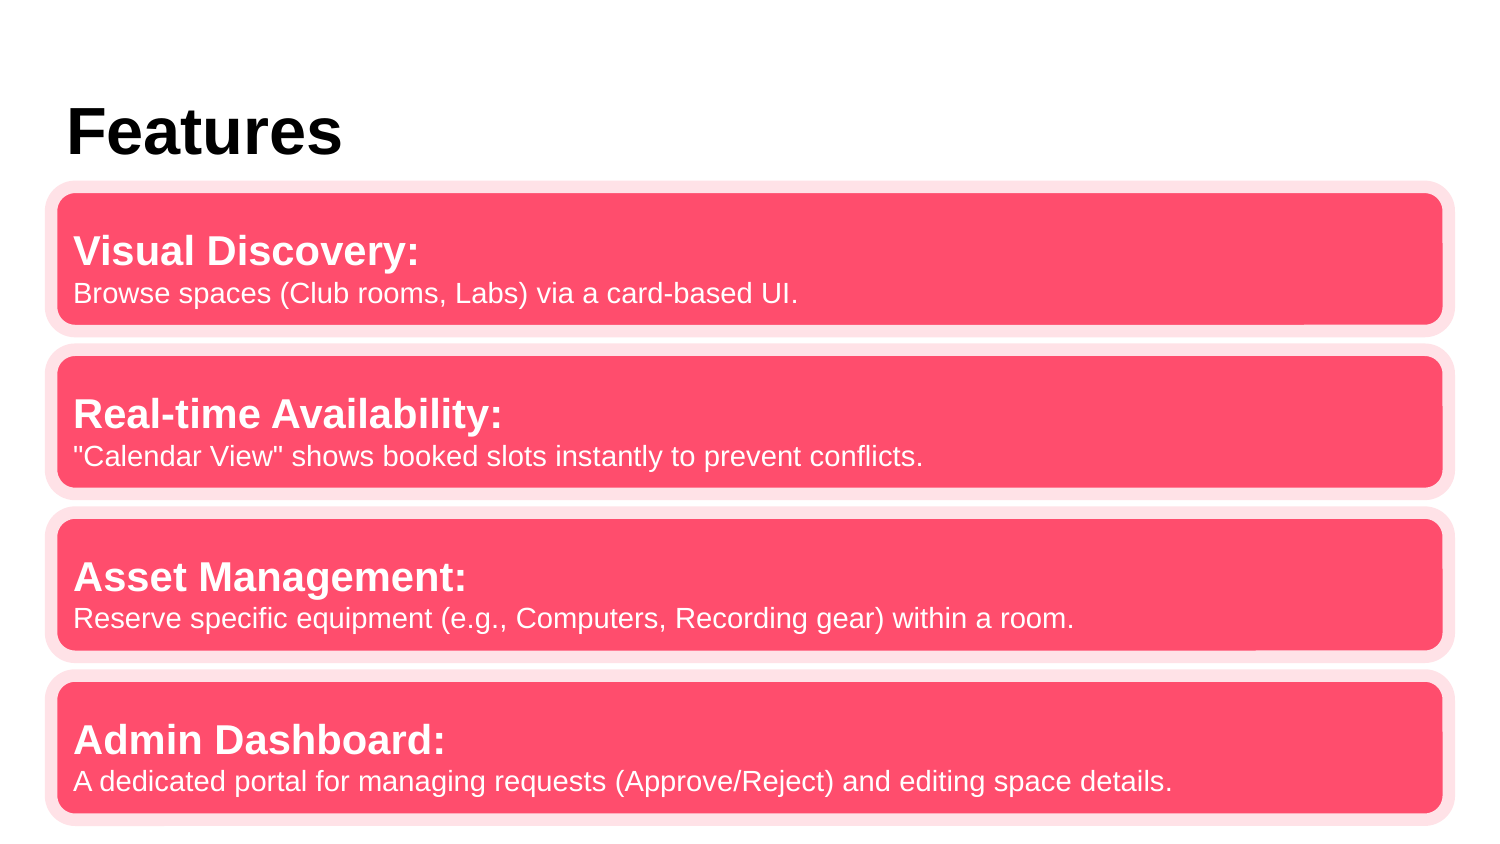

# Features
Visual Discovery:
Browse spaces (Club rooms, Labs) via a card-based UI.
Real-time Availability:
"Calendar View" shows booked slots instantly to prevent conflicts.
Asset Management:
Reserve specific equipment (e.g., Computers, Recording gear) within a room.
Admin Dashboard:
A dedicated portal for managing requests (Approve/Reject) and editing space details.